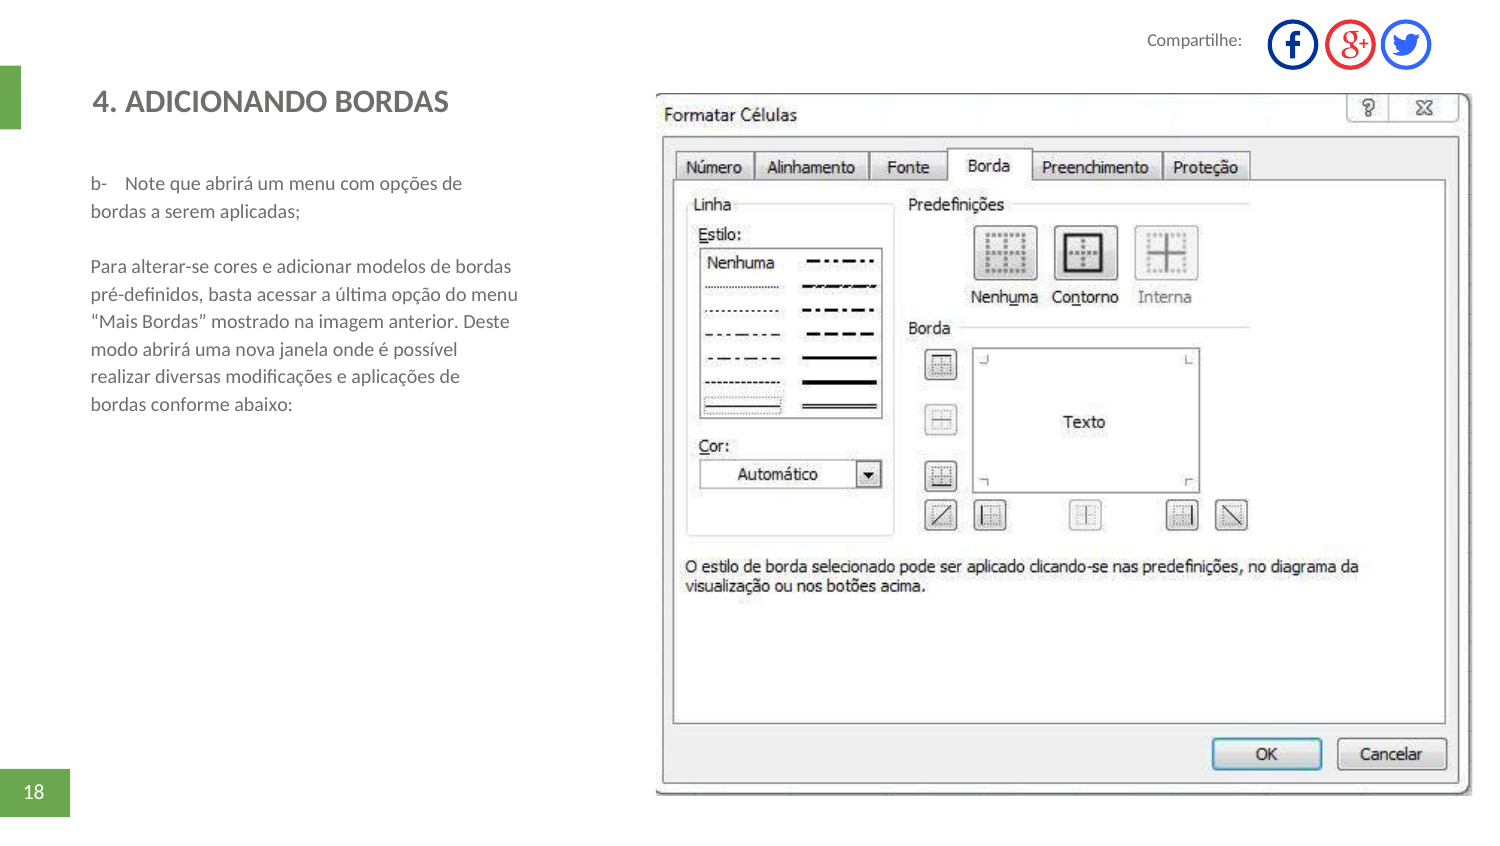

Compartilhe:

4. ADICIONANDO BORDAS

b-    Note que abrirá um menu com opções de
bordas a serem aplicadas;
Para alterar-se cores e adicionar modelos de bordas
pré-deﬁnidos, basta acessar a última opção do menu
“Mais Bordas” mostrado na imagem anterior. Deste
modo abrirá uma nova janela onde é possível
realizar diversas modiﬁcações e aplicações de
bordas conforme abaixo:

18